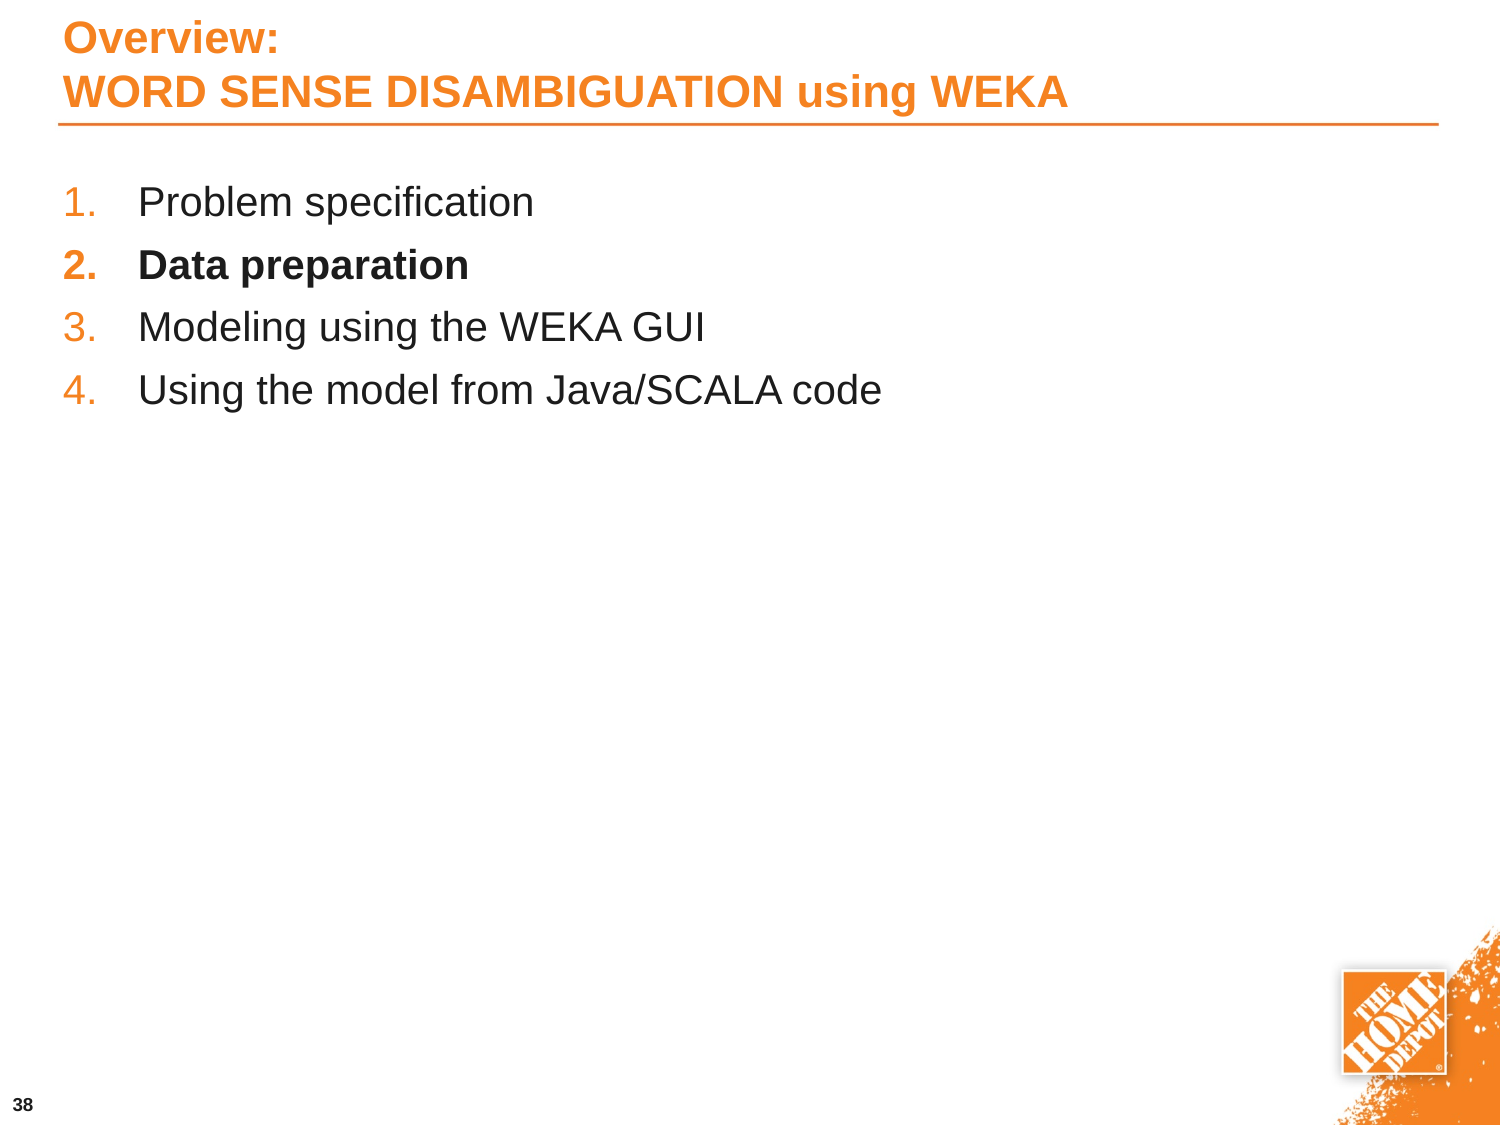

# Overview: WORD SENSE DISAMBIGUATION using WEKA
Problem specification
Data preparation
Modeling using the WEKA GUI
Using the model from Java/SCALA code
38